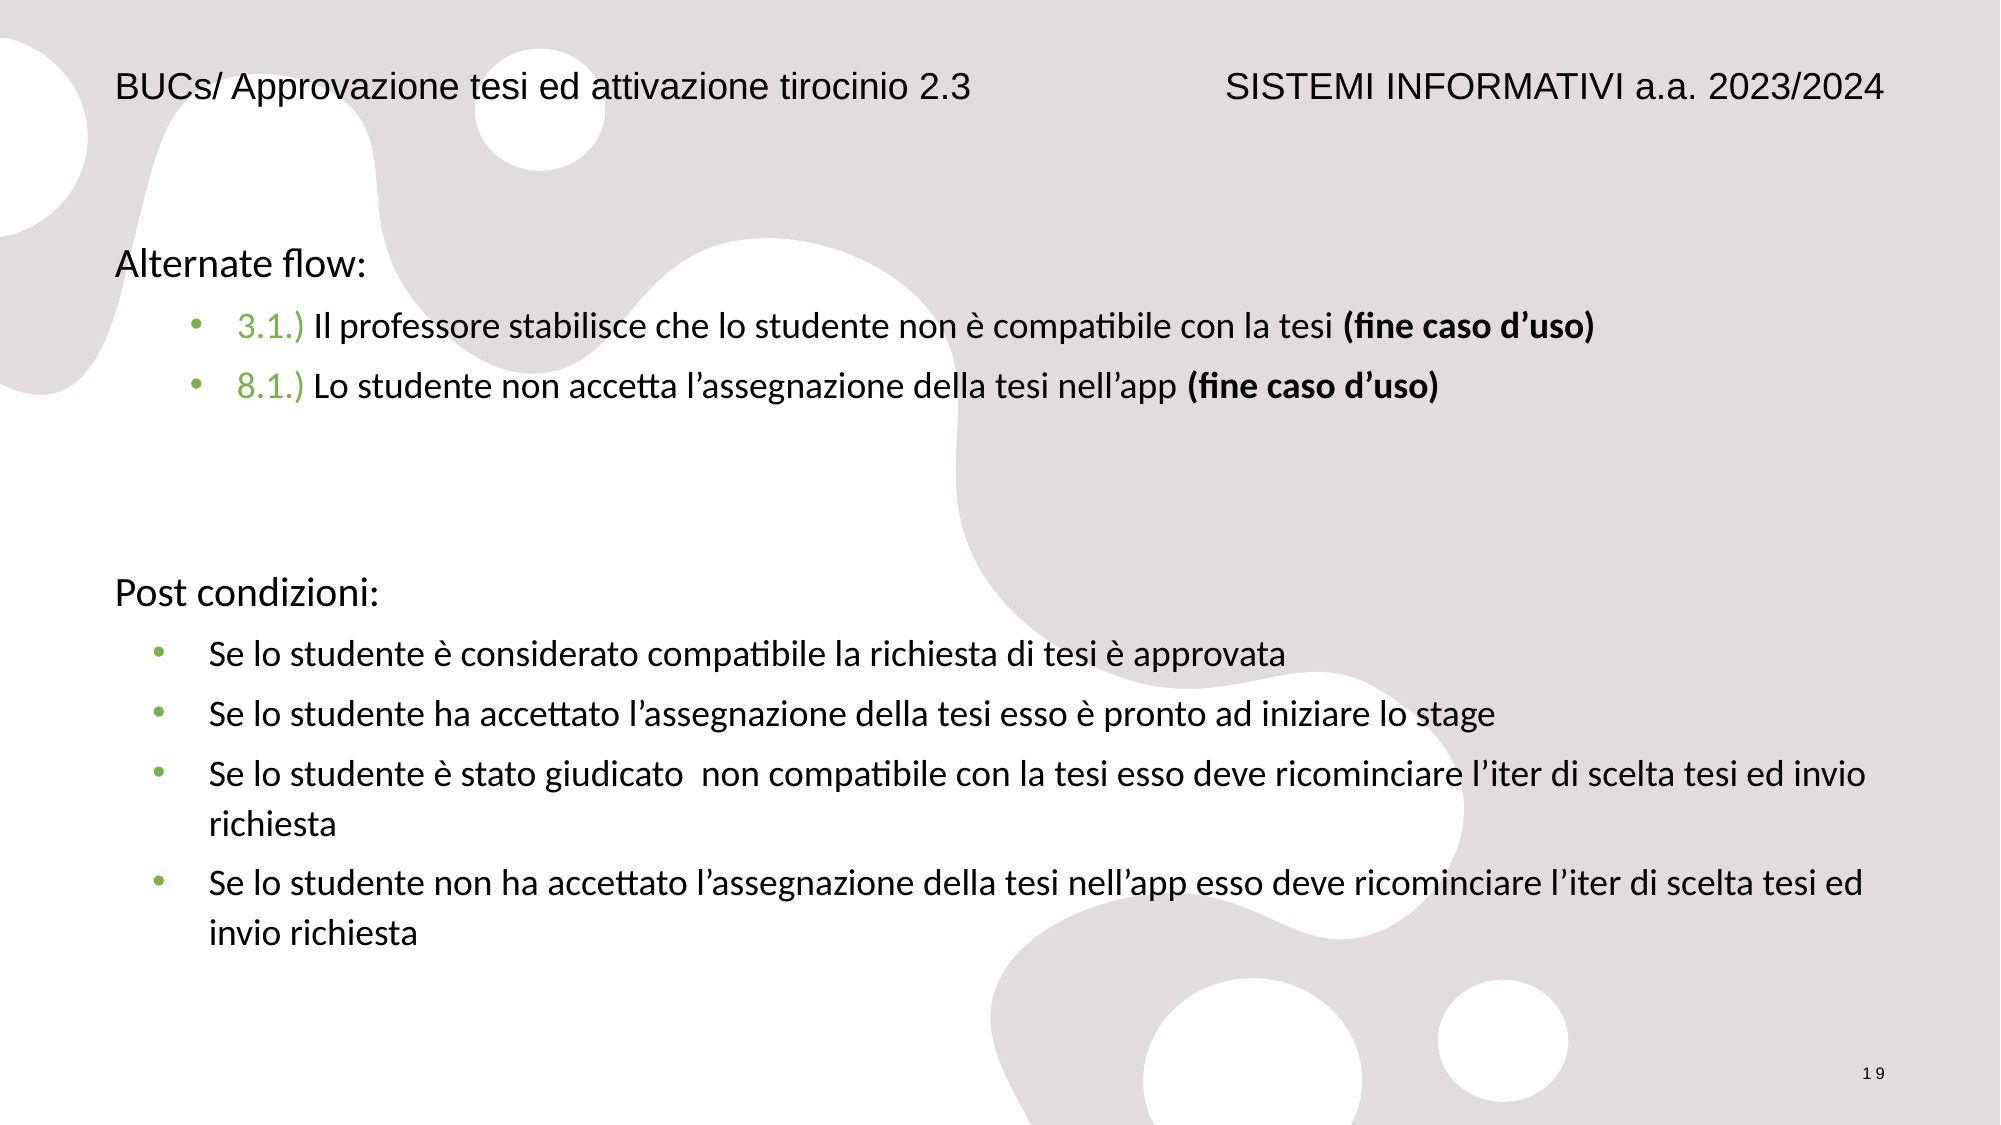

BUCs/ Approvazione tesi ed attivazione tirocinio 2.3
SISTEMI INFORMATIVI a.a. 2023/2024
Alternate flow:
3.1.) Il professore stabilisce che lo studente non è compatibile con la tesi (fine caso d’uso)
8.1.) Lo studente non accetta l’assegnazione della tesi nell’app (fine caso d’uso)
Post condizioni:
Se lo studente è considerato compatibile la richiesta di tesi è approvata
Se lo studente ha accettato l’assegnazione della tesi esso è pronto ad iniziare lo stage
Se lo studente è stato giudicato  non compatibile con la tesi esso deve ricominciare l’iter di scelta tesi ed invio richiesta
Se lo studente non ha accettato l’assegnazione della tesi nell’app esso deve ricominciare l’iter di scelta tesi ed invio richiesta

19